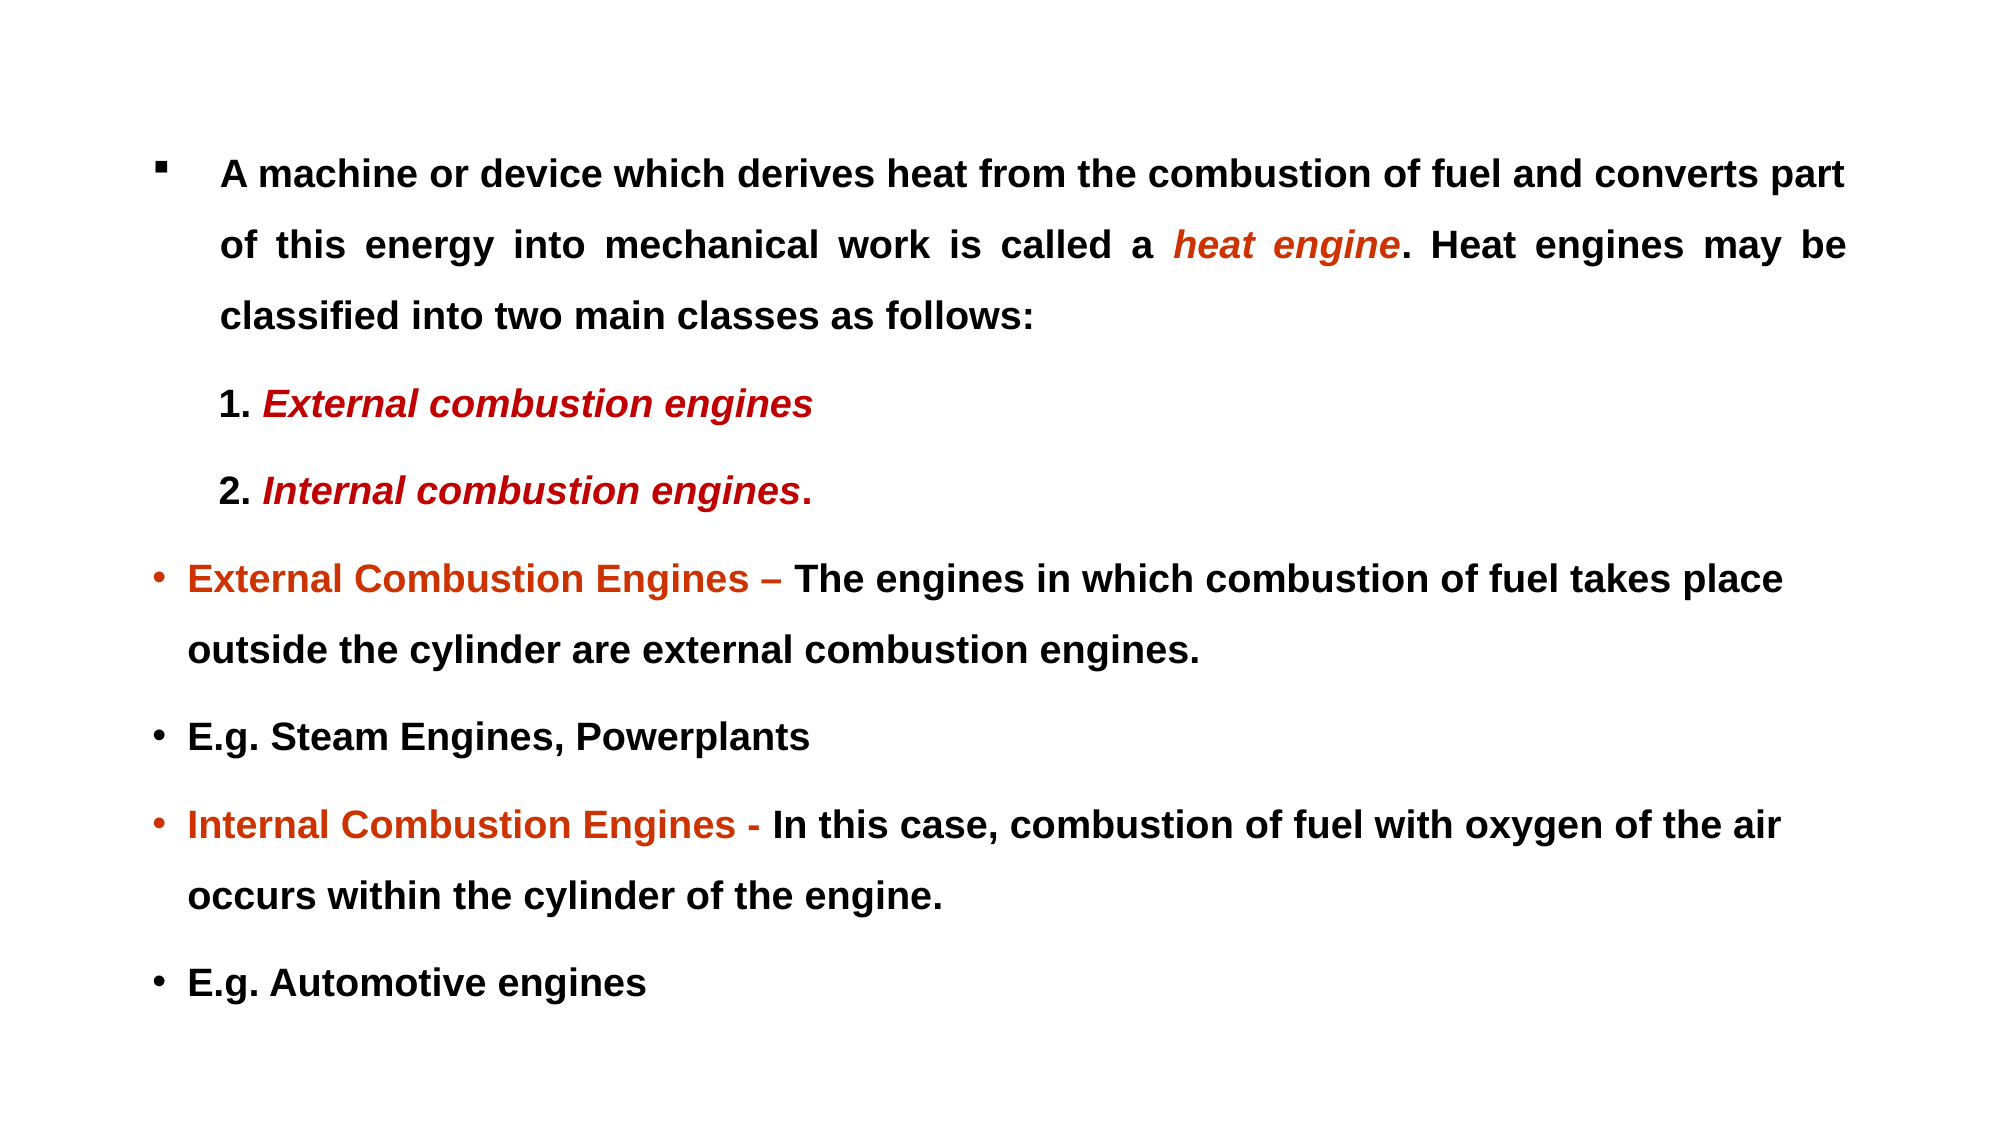

A machine or device which derives heat from the combustion of fuel and converts part of this energy into mechanical work is called a heat engine. Heat engines may be classified into two main classes as follows:
      1. External combustion engines
      2. Internal combustion engines.
External Combustion Engines – The engines in which combustion of fuel takes place outside the cylinder are external combustion engines.
E.g. Steam Engines, Powerplants
Internal Combustion Engines - In this case, combustion of fuel with oxygen of the air occurs within the cylinder of the engine.
E.g. Automotive engines